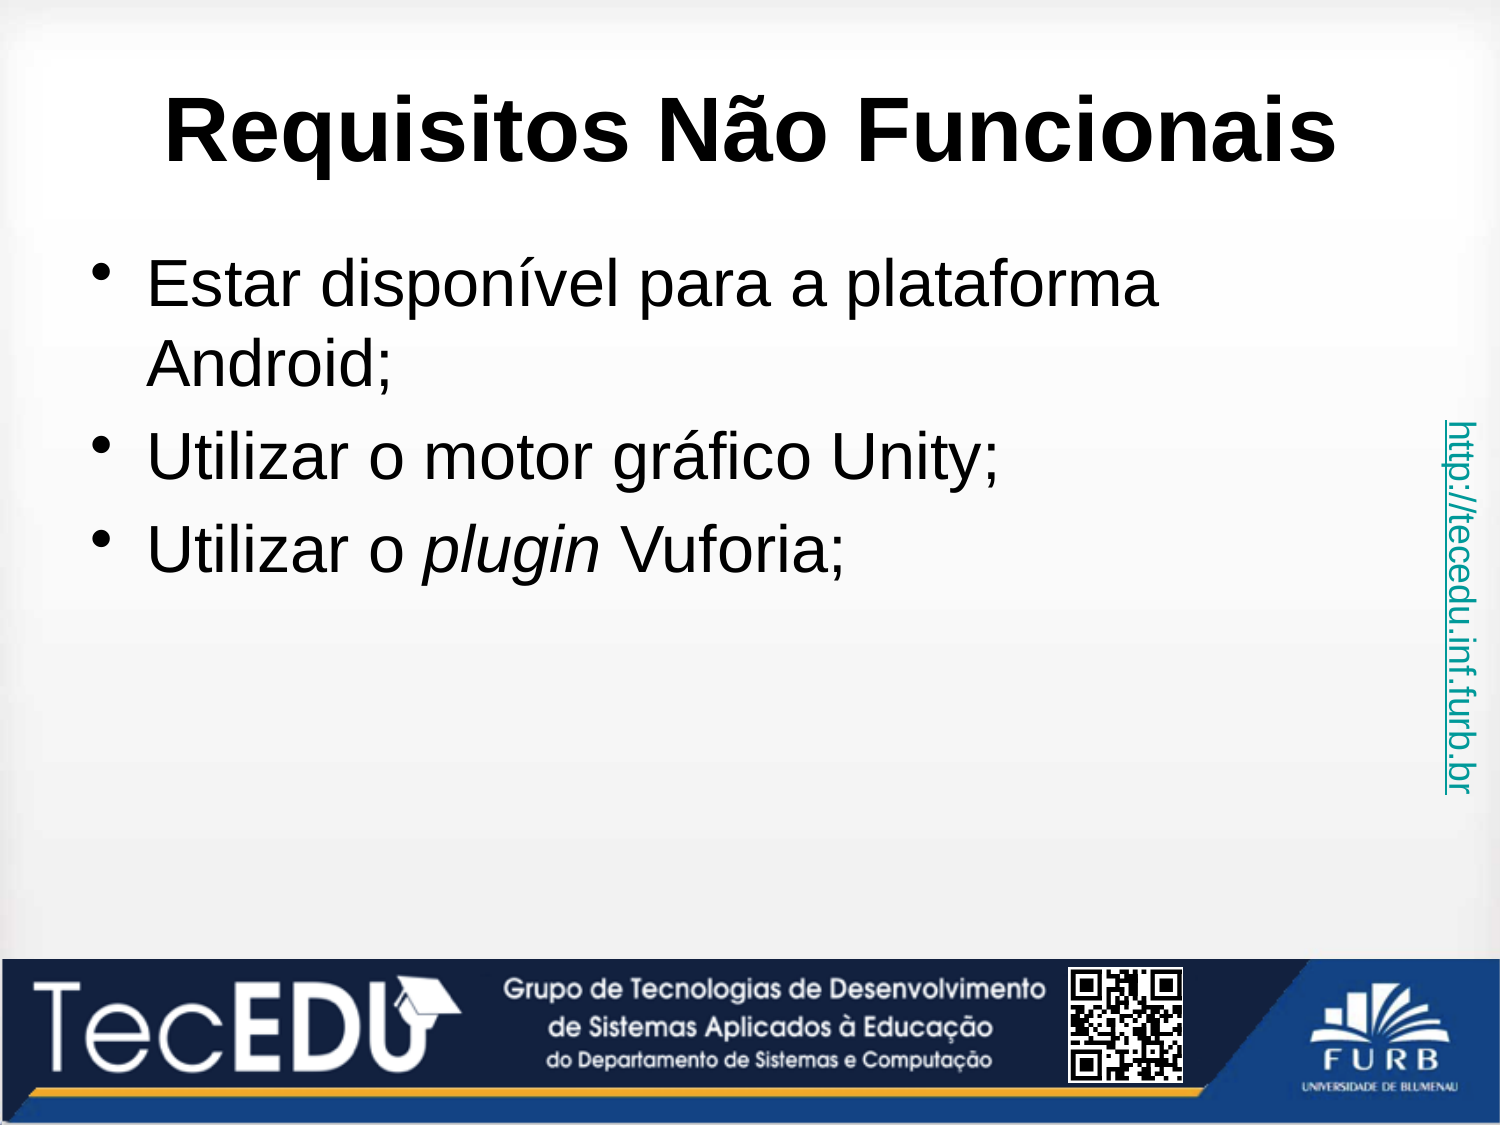

# Requisitos Não Funcionais
Estar disponível para a plataforma Android;
Utilizar o motor gráfico Unity;
Utilizar o plugin Vuforia;